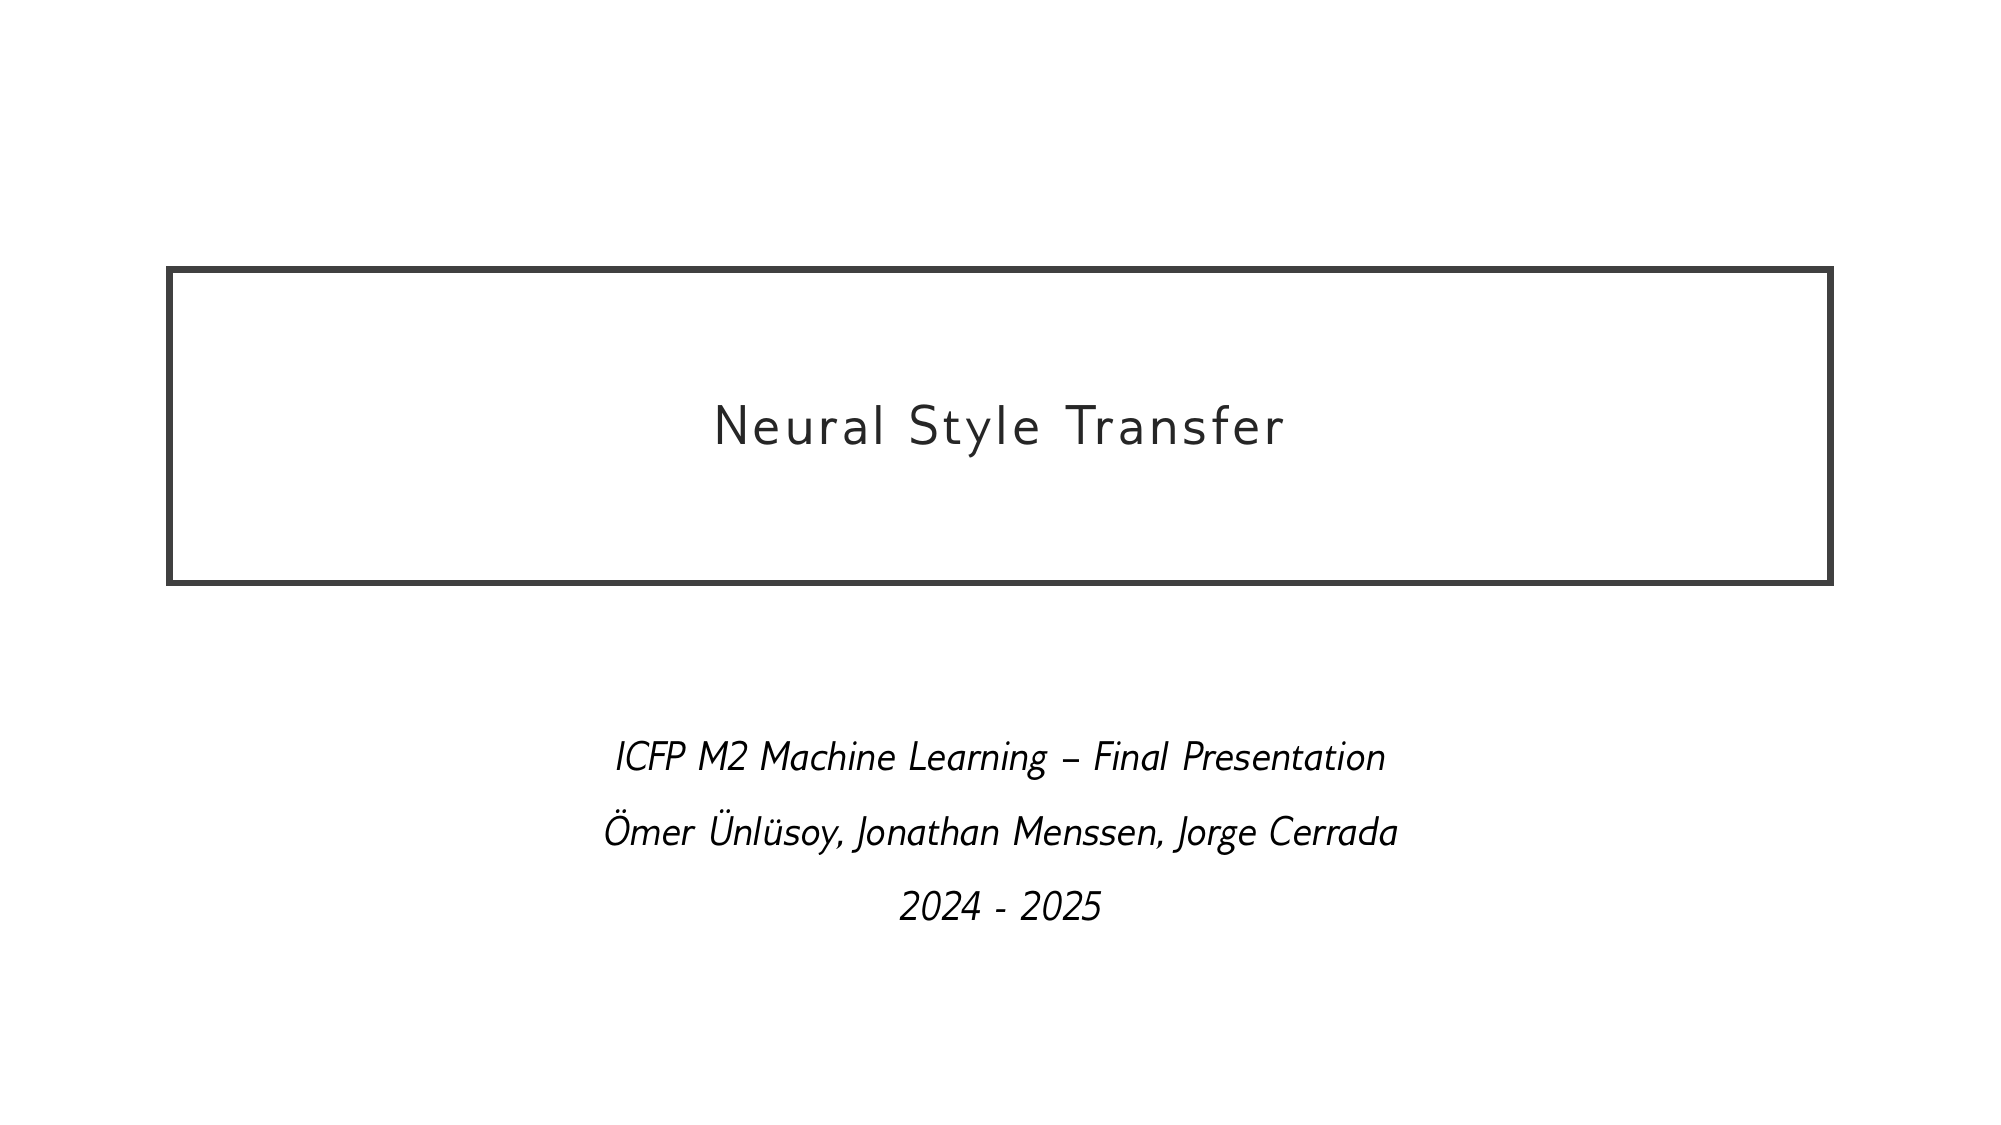

# Neural Style Transfer
ICFP M2 Machine Learning – Final Presentation
Ömer Ünlüsoy, Jonathan Menssen, Jorge Cerrada
2024 - 2025